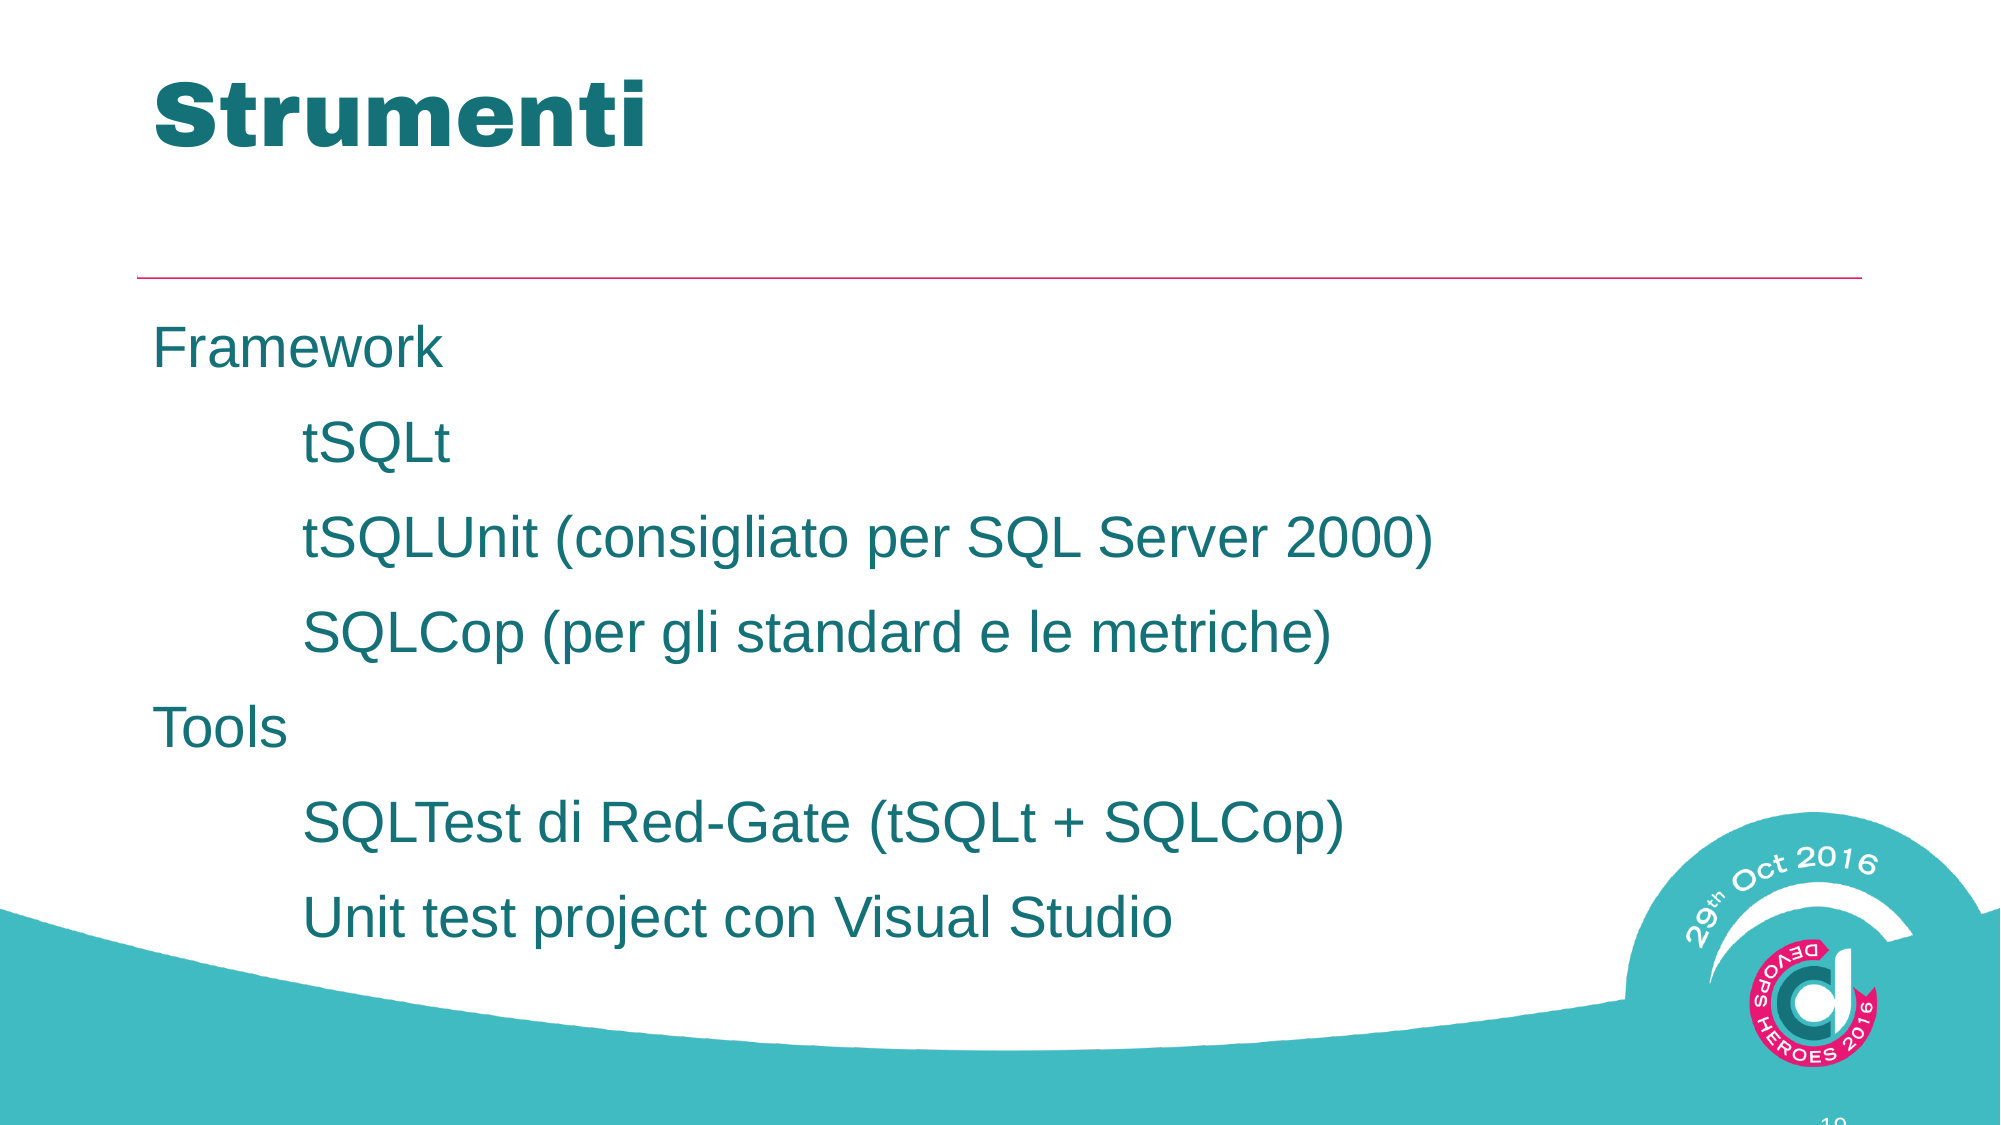

# Strumenti
Framework
	tSQLt
	tSQLUnit (consigliato per SQL Server 2000)
	SQLCop (per gli standard e le metriche)
Tools
	SQLTest di Red-Gate (tSQLt + SQLCop)
	Unit test project con Visual Studio

19